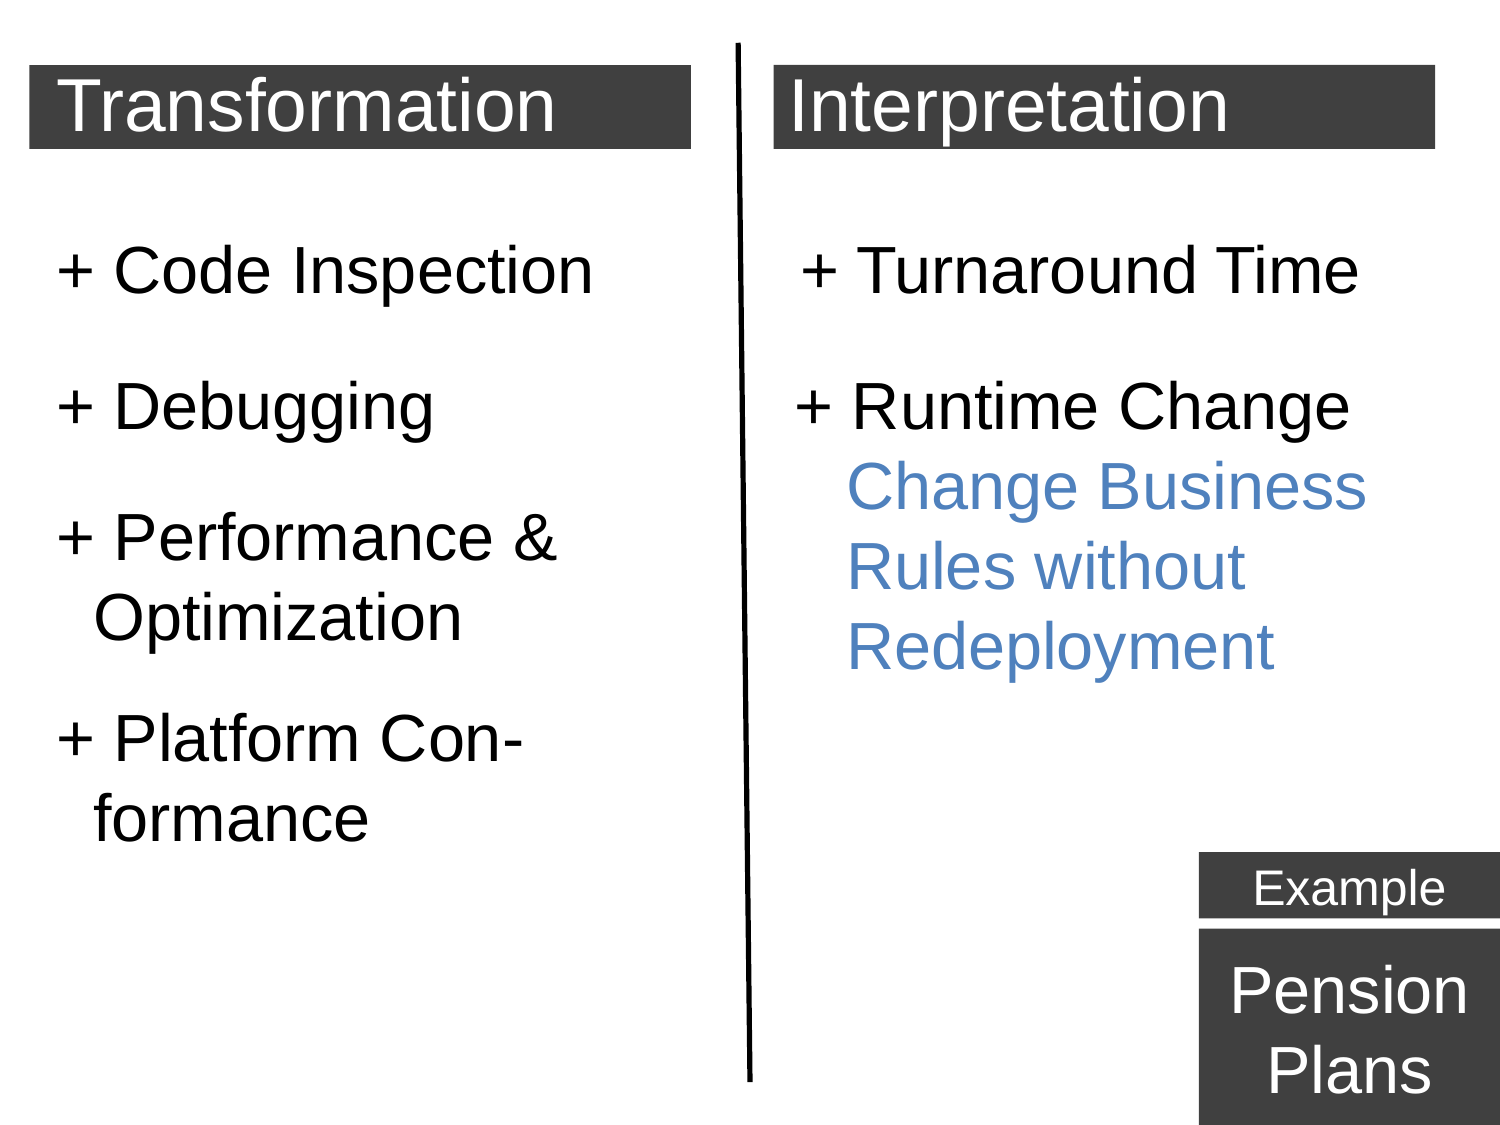

Transformation
Interpretation

+ Code Inspection
+ Turnaround Time
+ Runtime Change
+ Debugging
Change Business
Rules without
Redeployment
+ Performance &
  Optimization
+ Platform Con-
  formance
Example
Pension
Plans